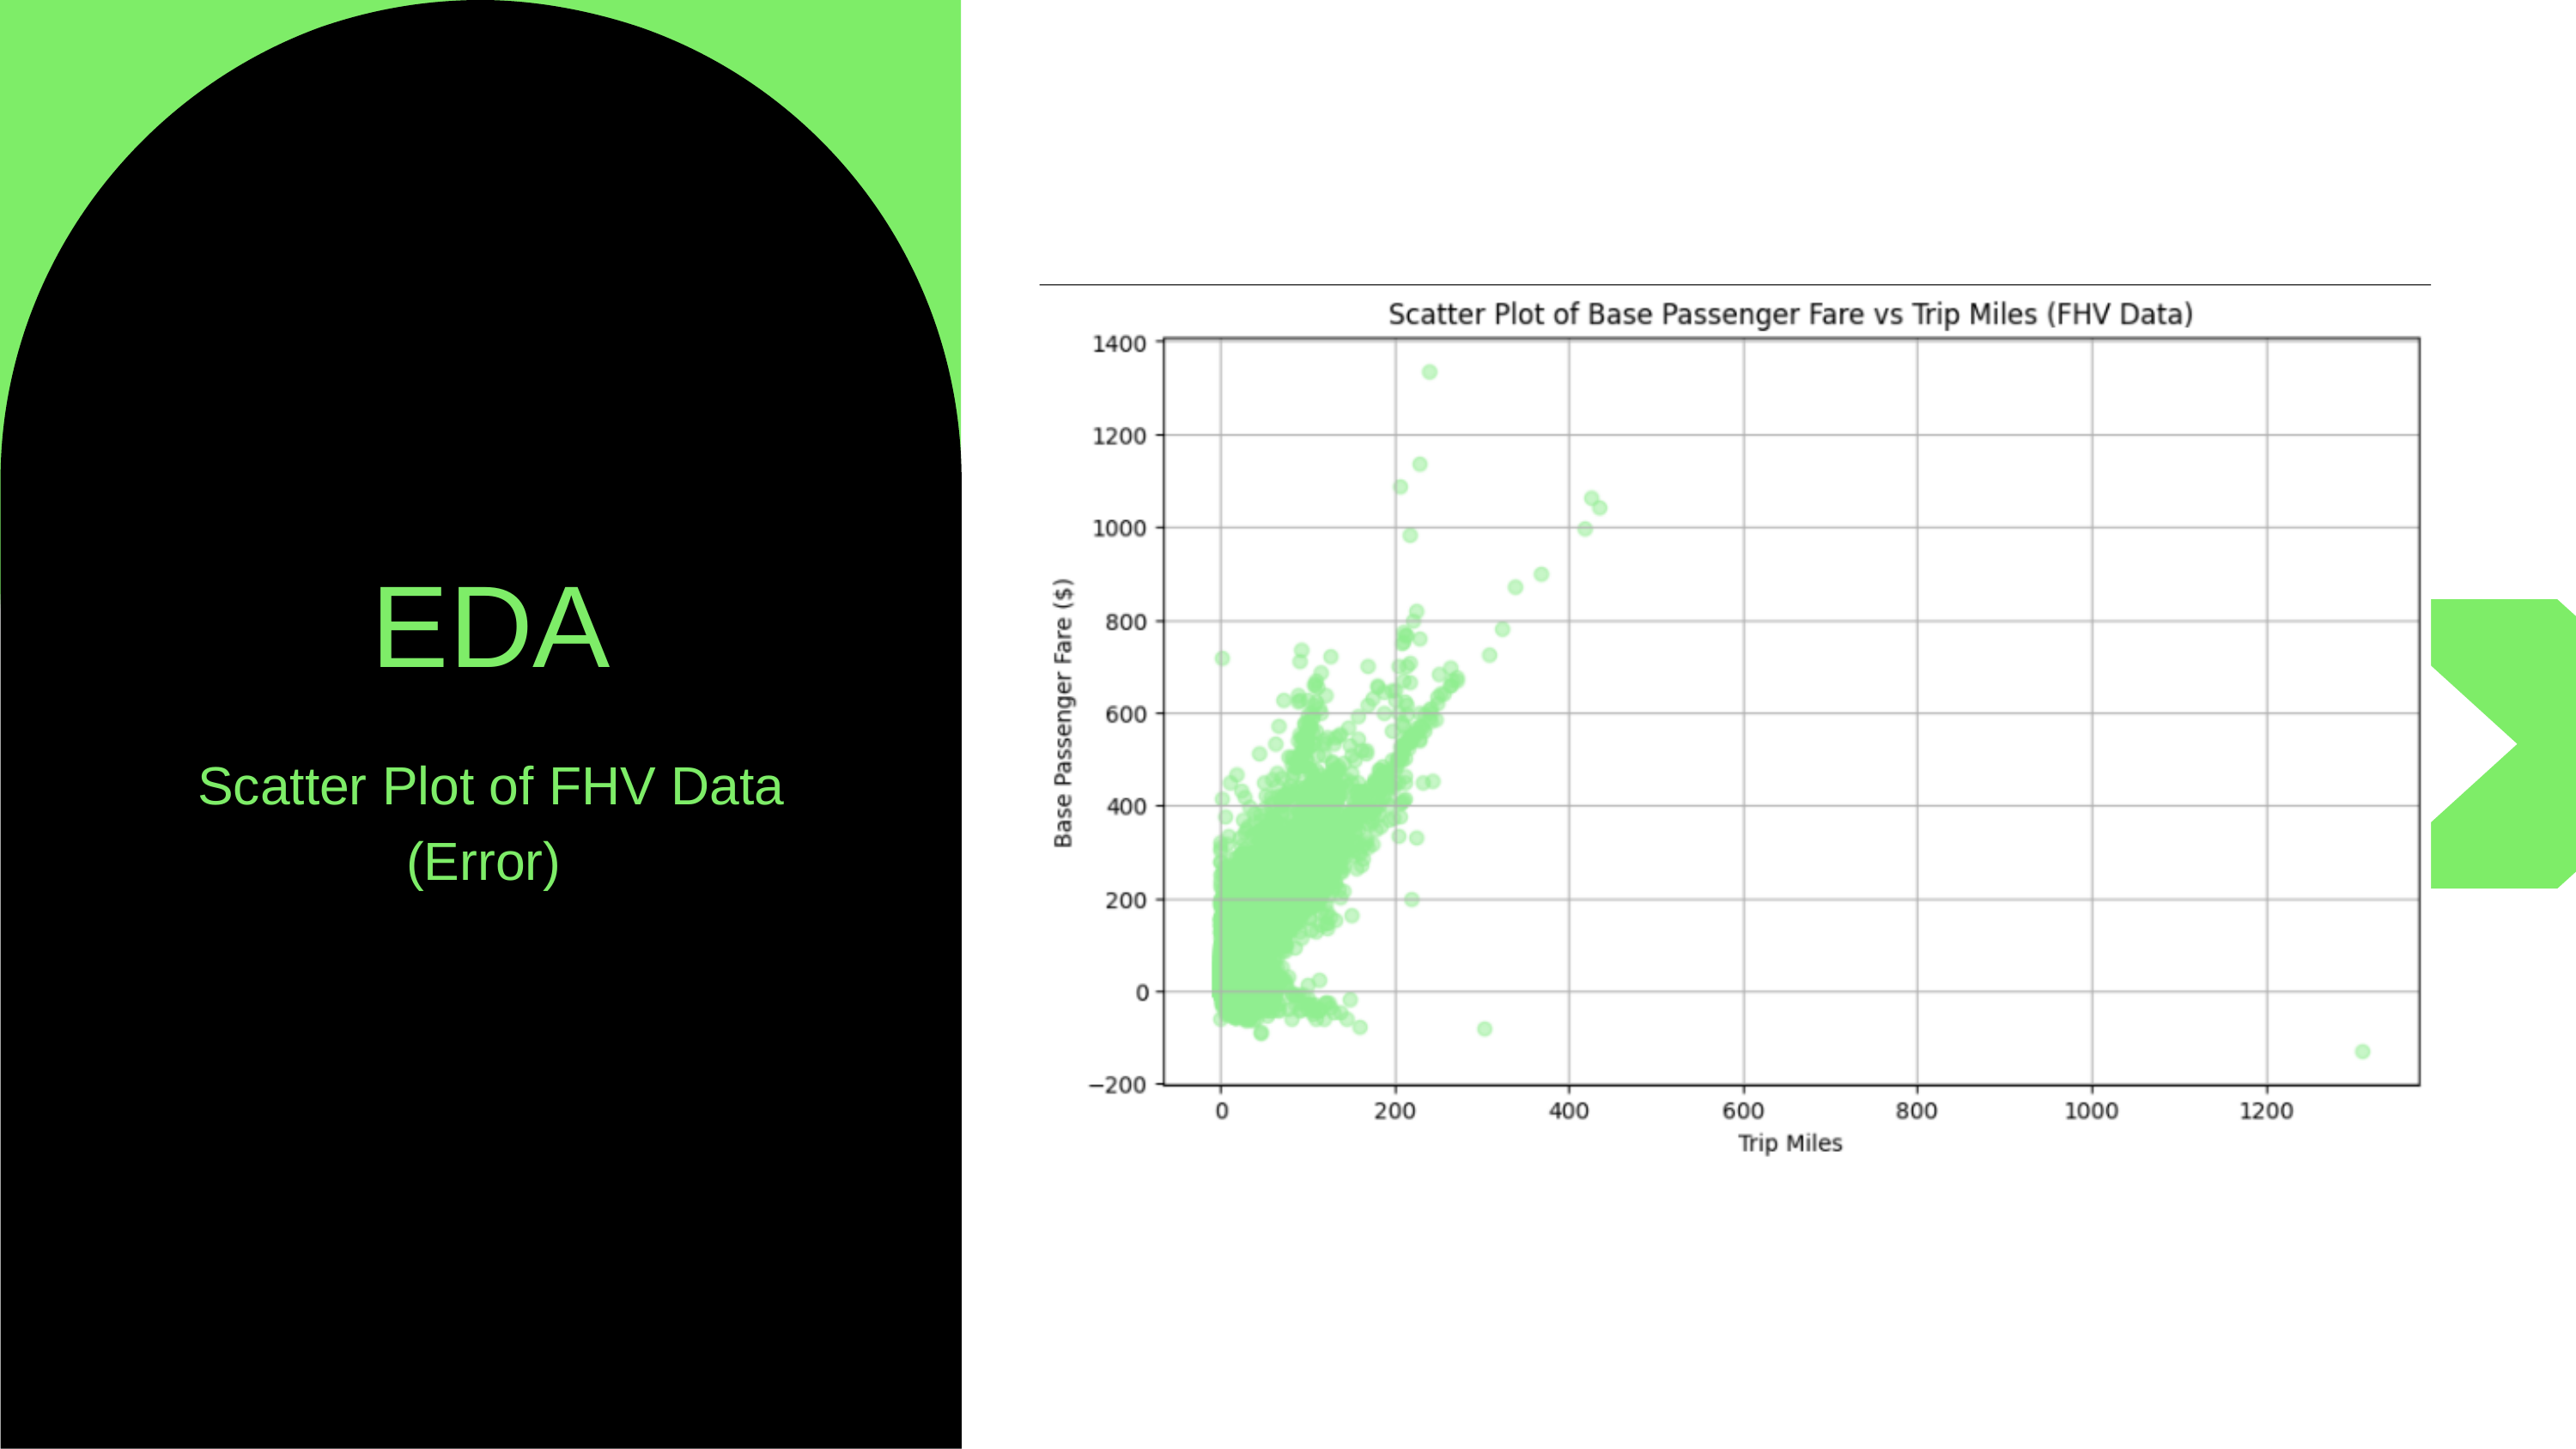

EDA
Scatter Plot of FHV Data
(Error)